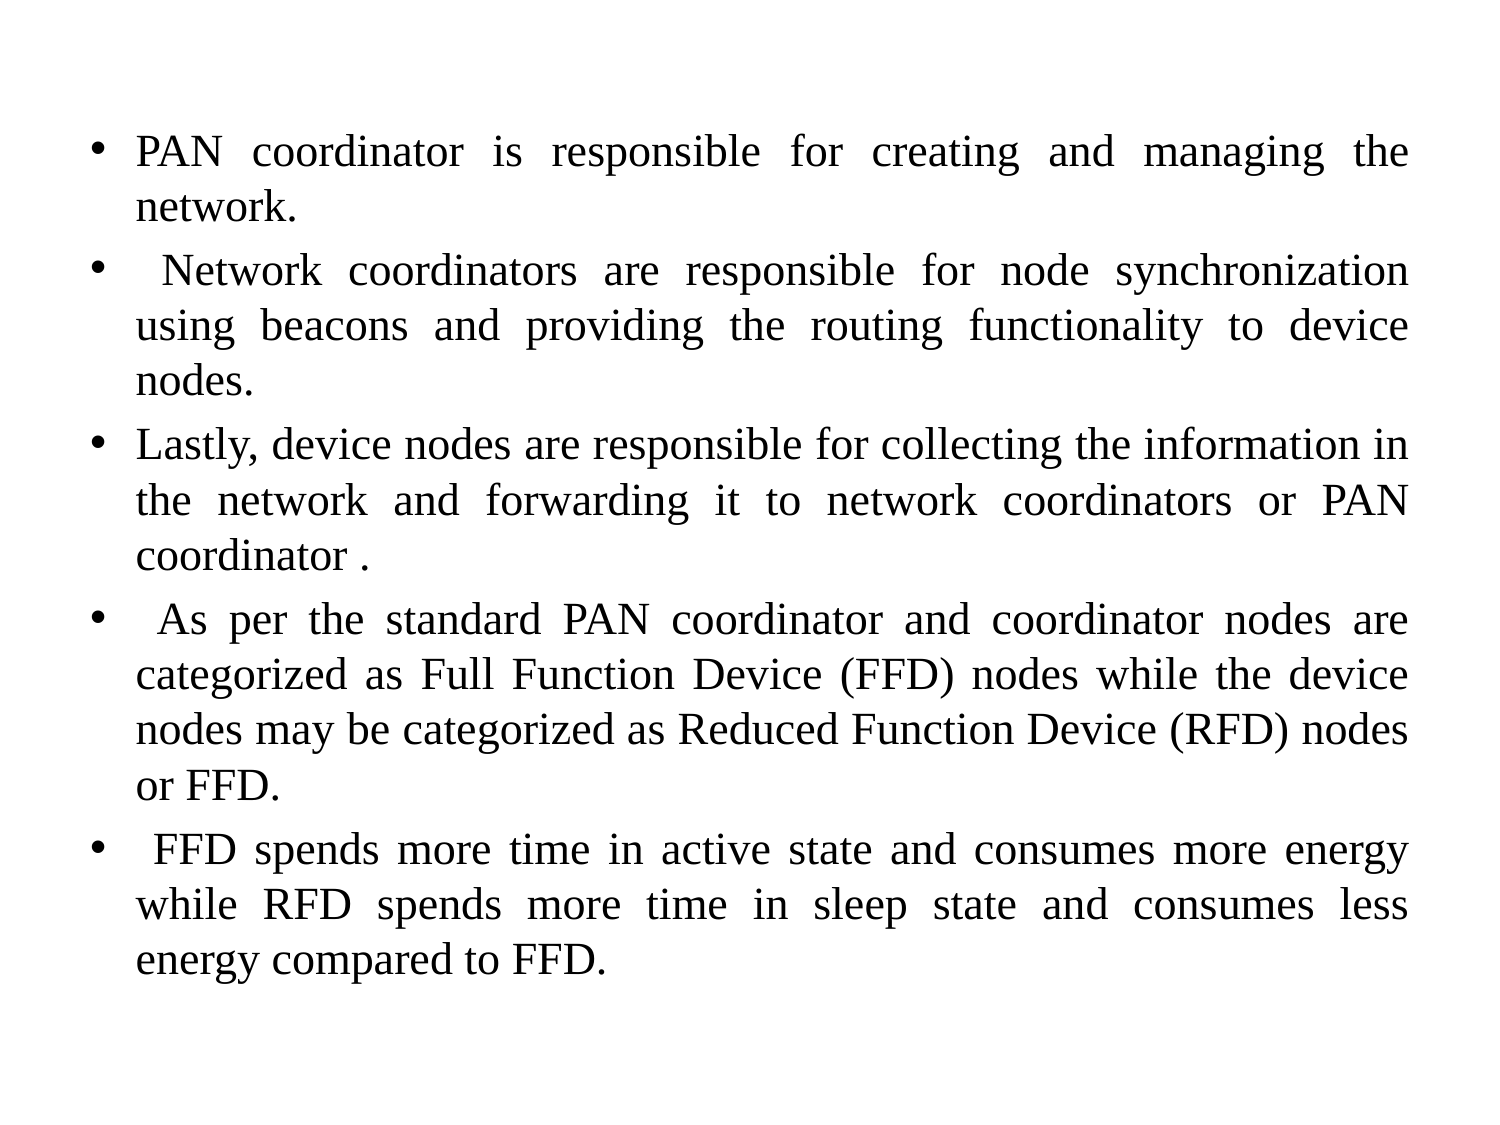

#
PAN coordinator is responsible for creating and managing the network.
 Network coordinators are responsible for node synchronization using beacons and providing the routing functionality to device nodes.
Lastly, device nodes are responsible for collecting the information in the network and forwarding it to network coordinators or PAN coordinator .
 As per the standard PAN coordinator and coordinator nodes are categorized as Full Function Device (FFD) nodes while the device nodes may be categorized as Reduced Function Device (RFD) nodes or FFD.
 FFD spends more time in active state and consumes more energy while RFD spends more time in sleep state and consumes less energy compared to FFD.